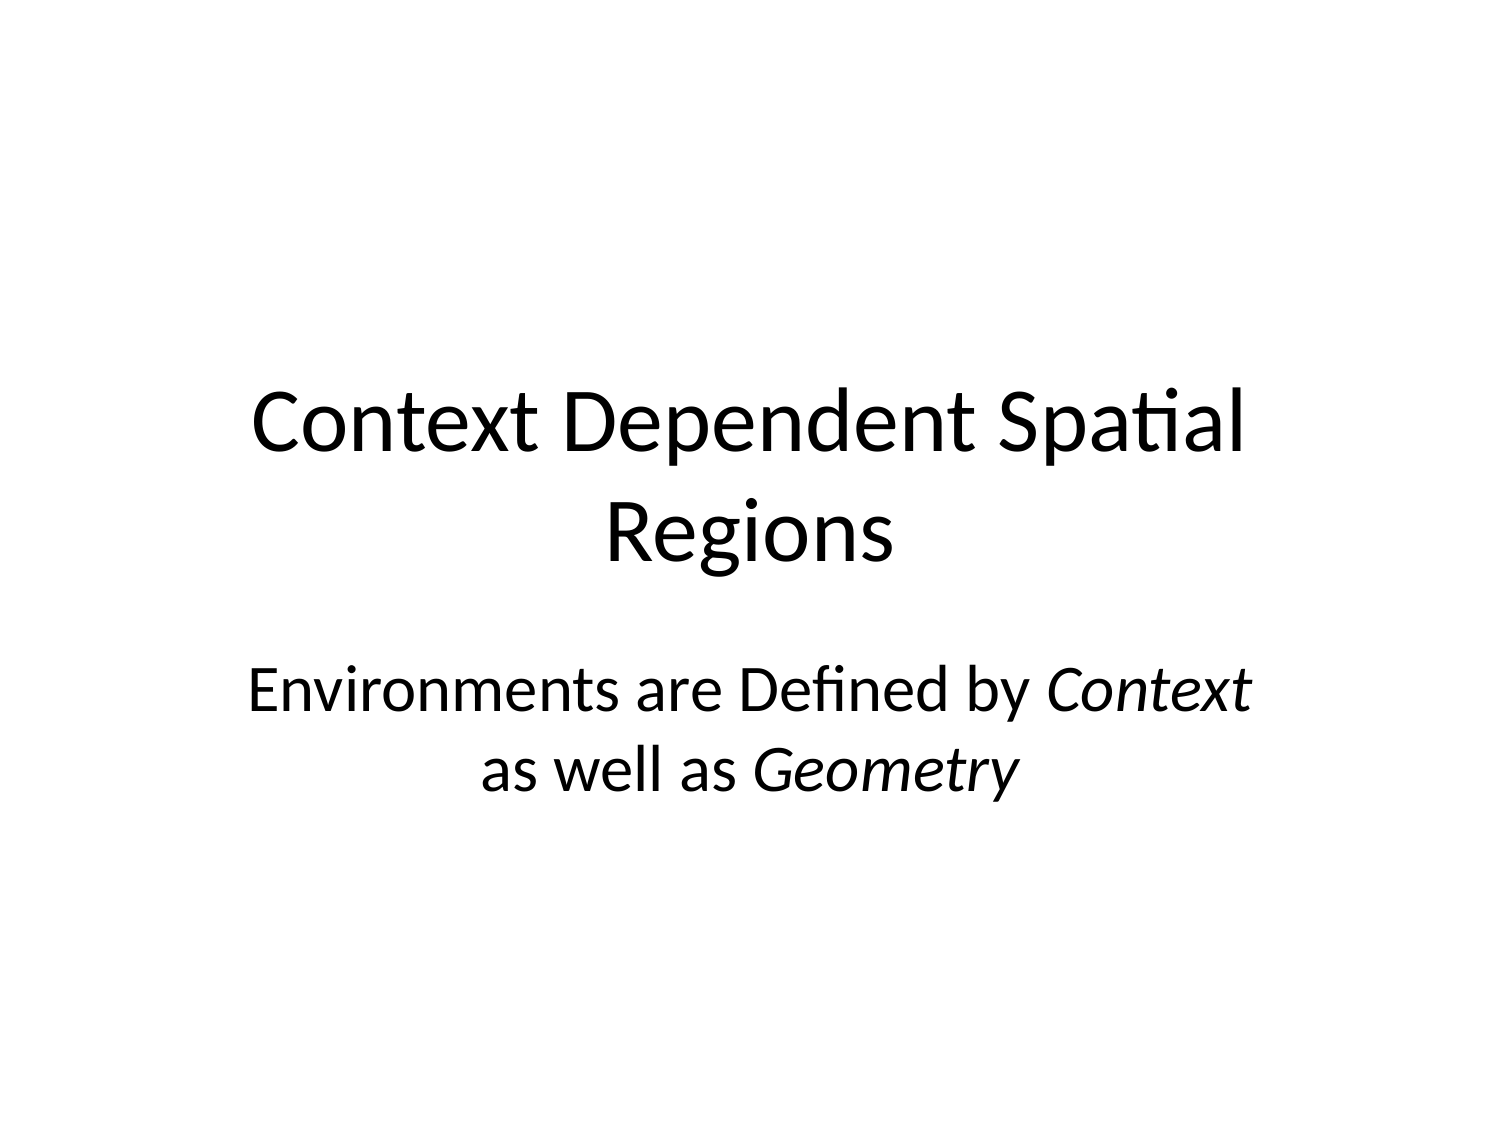

# Context Dependent Spatial Regions
Environments are Defined by Context as well as Geometry